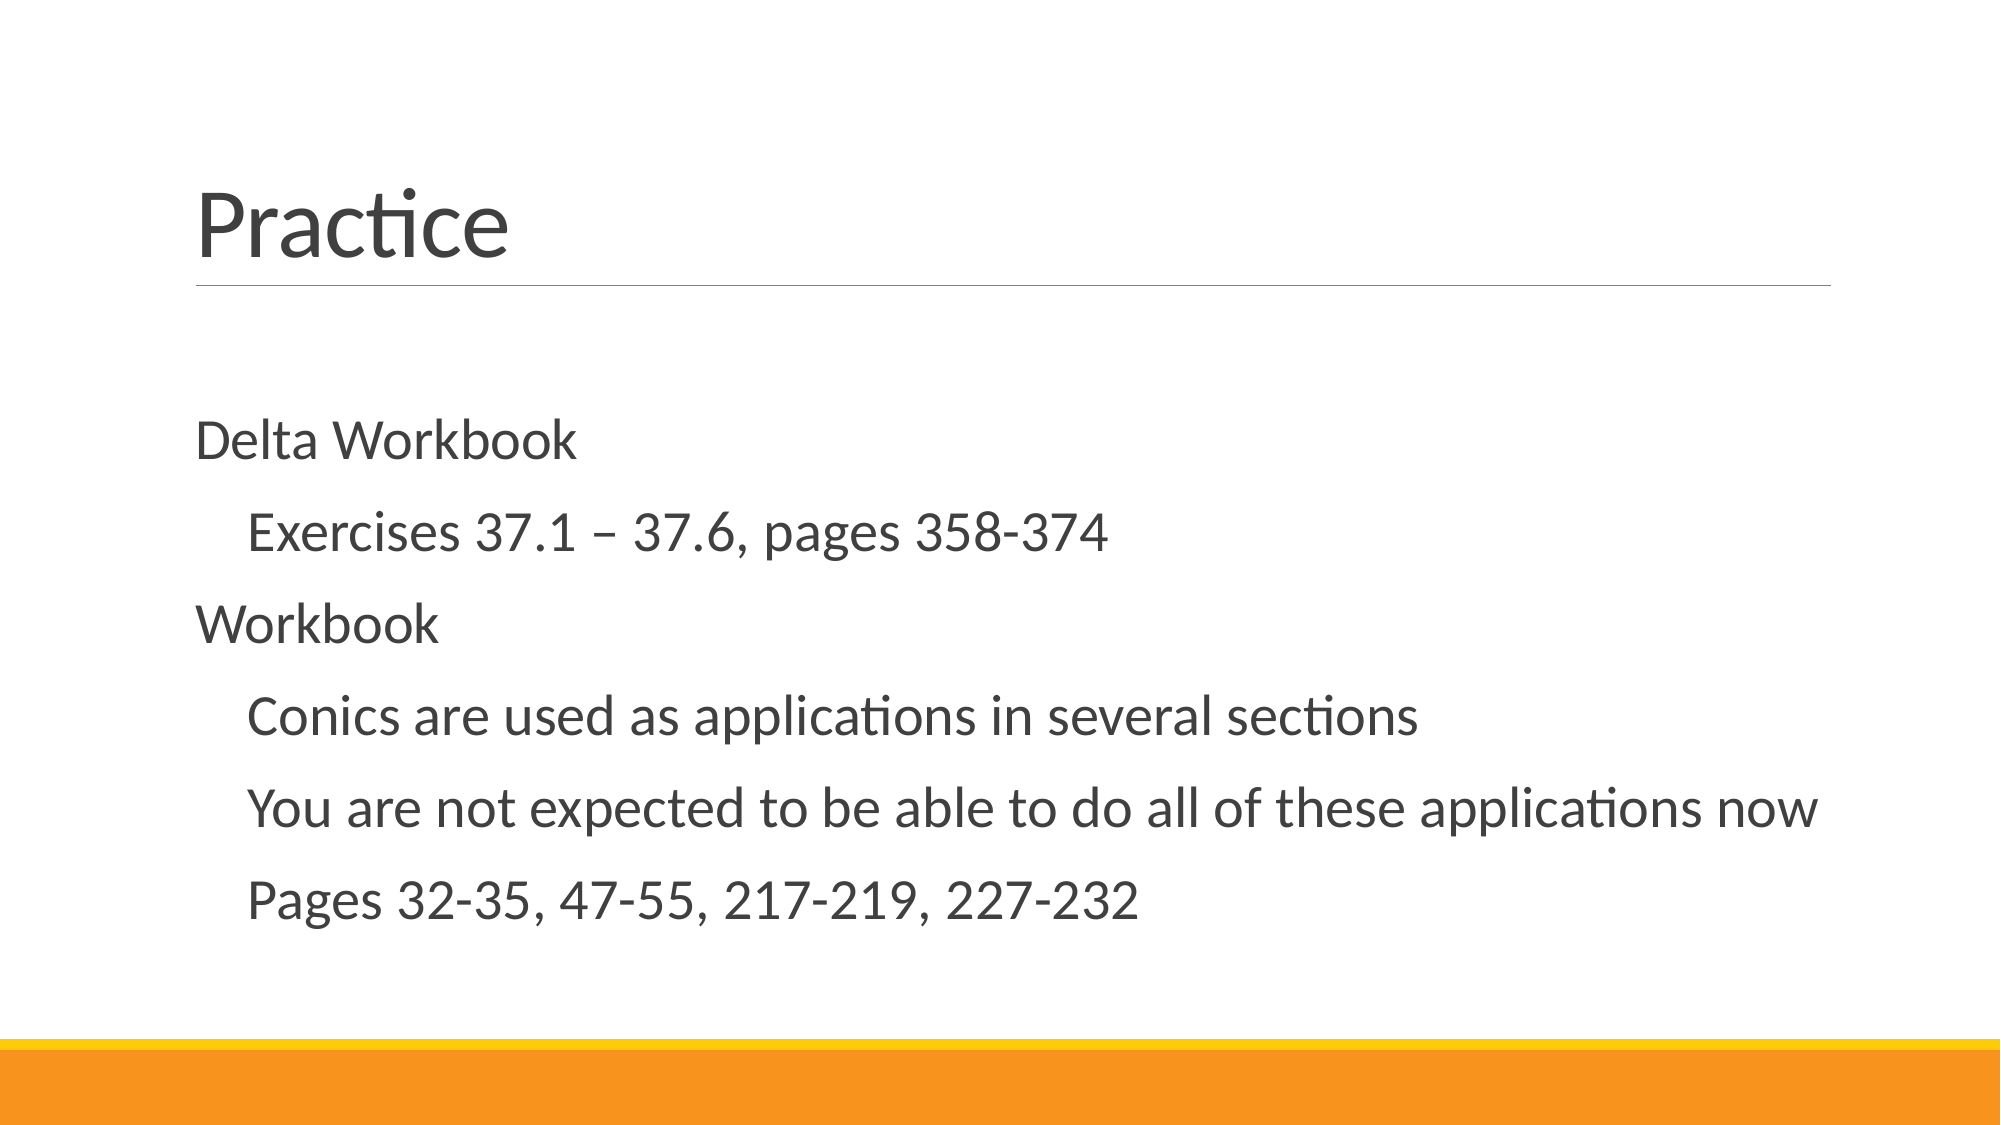

# Practice

Delta Workbook
    Exercises 37.1 – 37.6, pages 358-374
Workbook
    Conics are used as applications in several sections
    You are not expected to be able to do all of these applications now
    Pages 32-35, 47-55, 217-219, 227-232